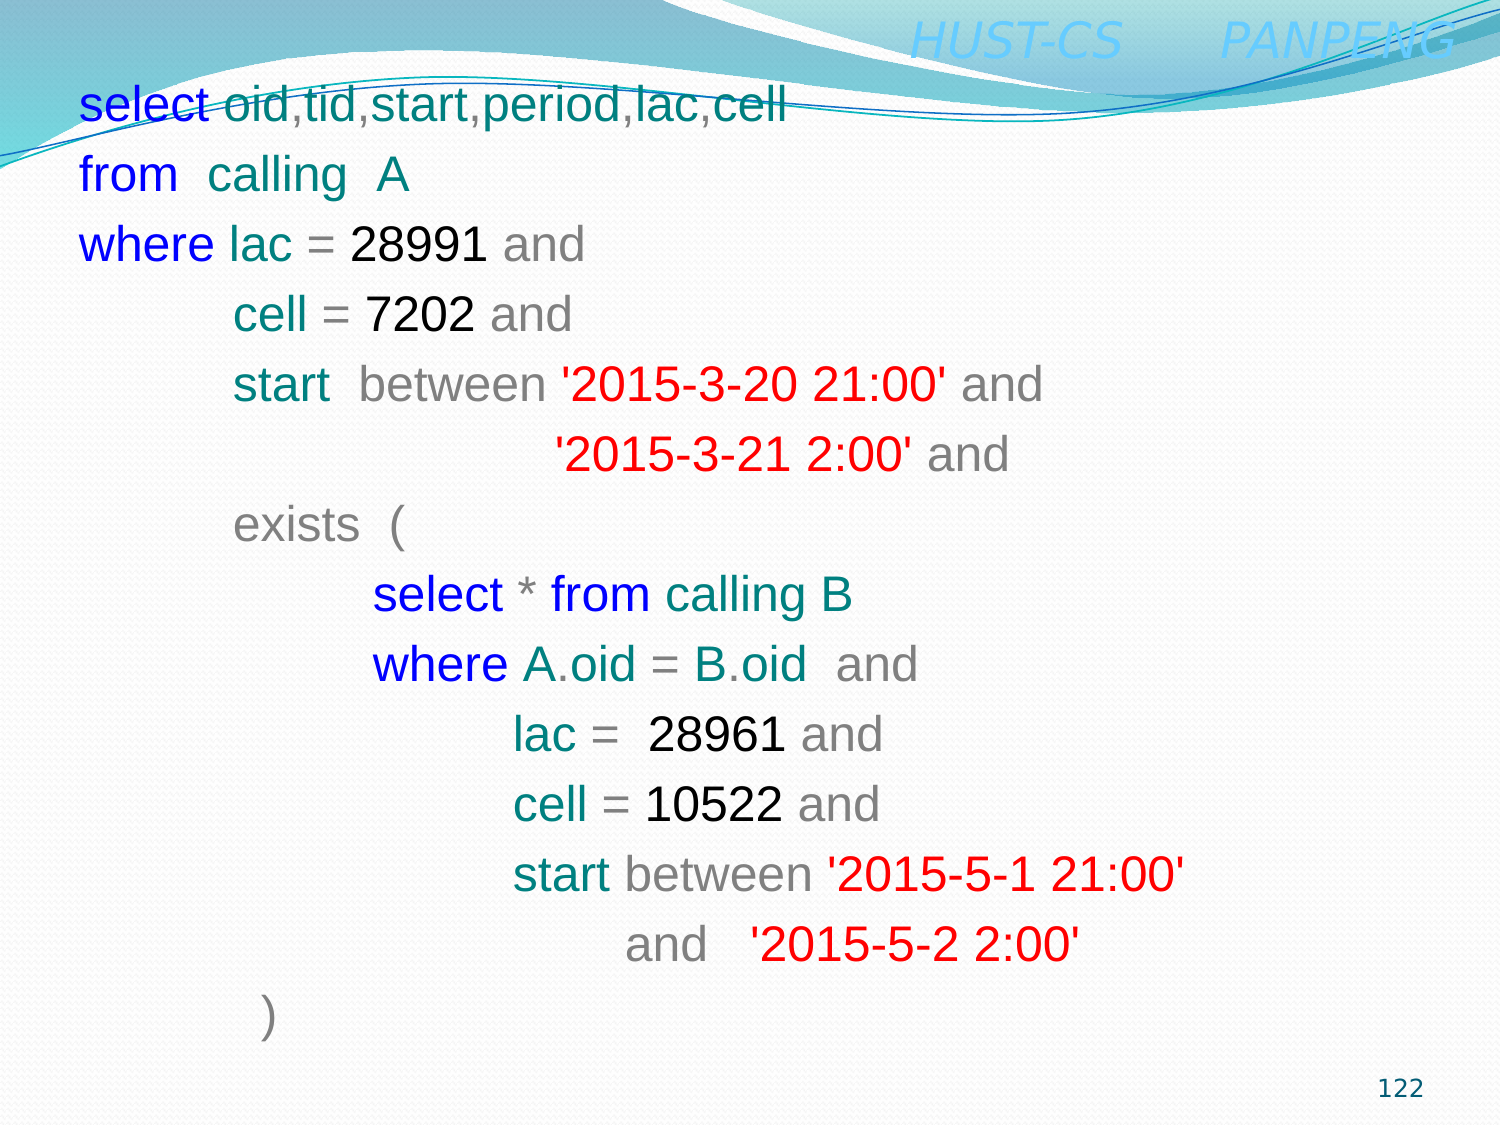

select oid,tid,start,period,lac,cell
from  calling  A
where lac = 28991 and
           cell = 7202 and
           start  between '2015-3-20 21:00' and
                                  '2015-3-21 2:00' and
           exists  (
                     select * from calling B
                     where A.oid = B.oid  and
                               lac =  28961 and
                               cell = 10522 and
                               start between '2015-5-1 21:00'
                                       and   '2015-5-2 2:00'
             )

122